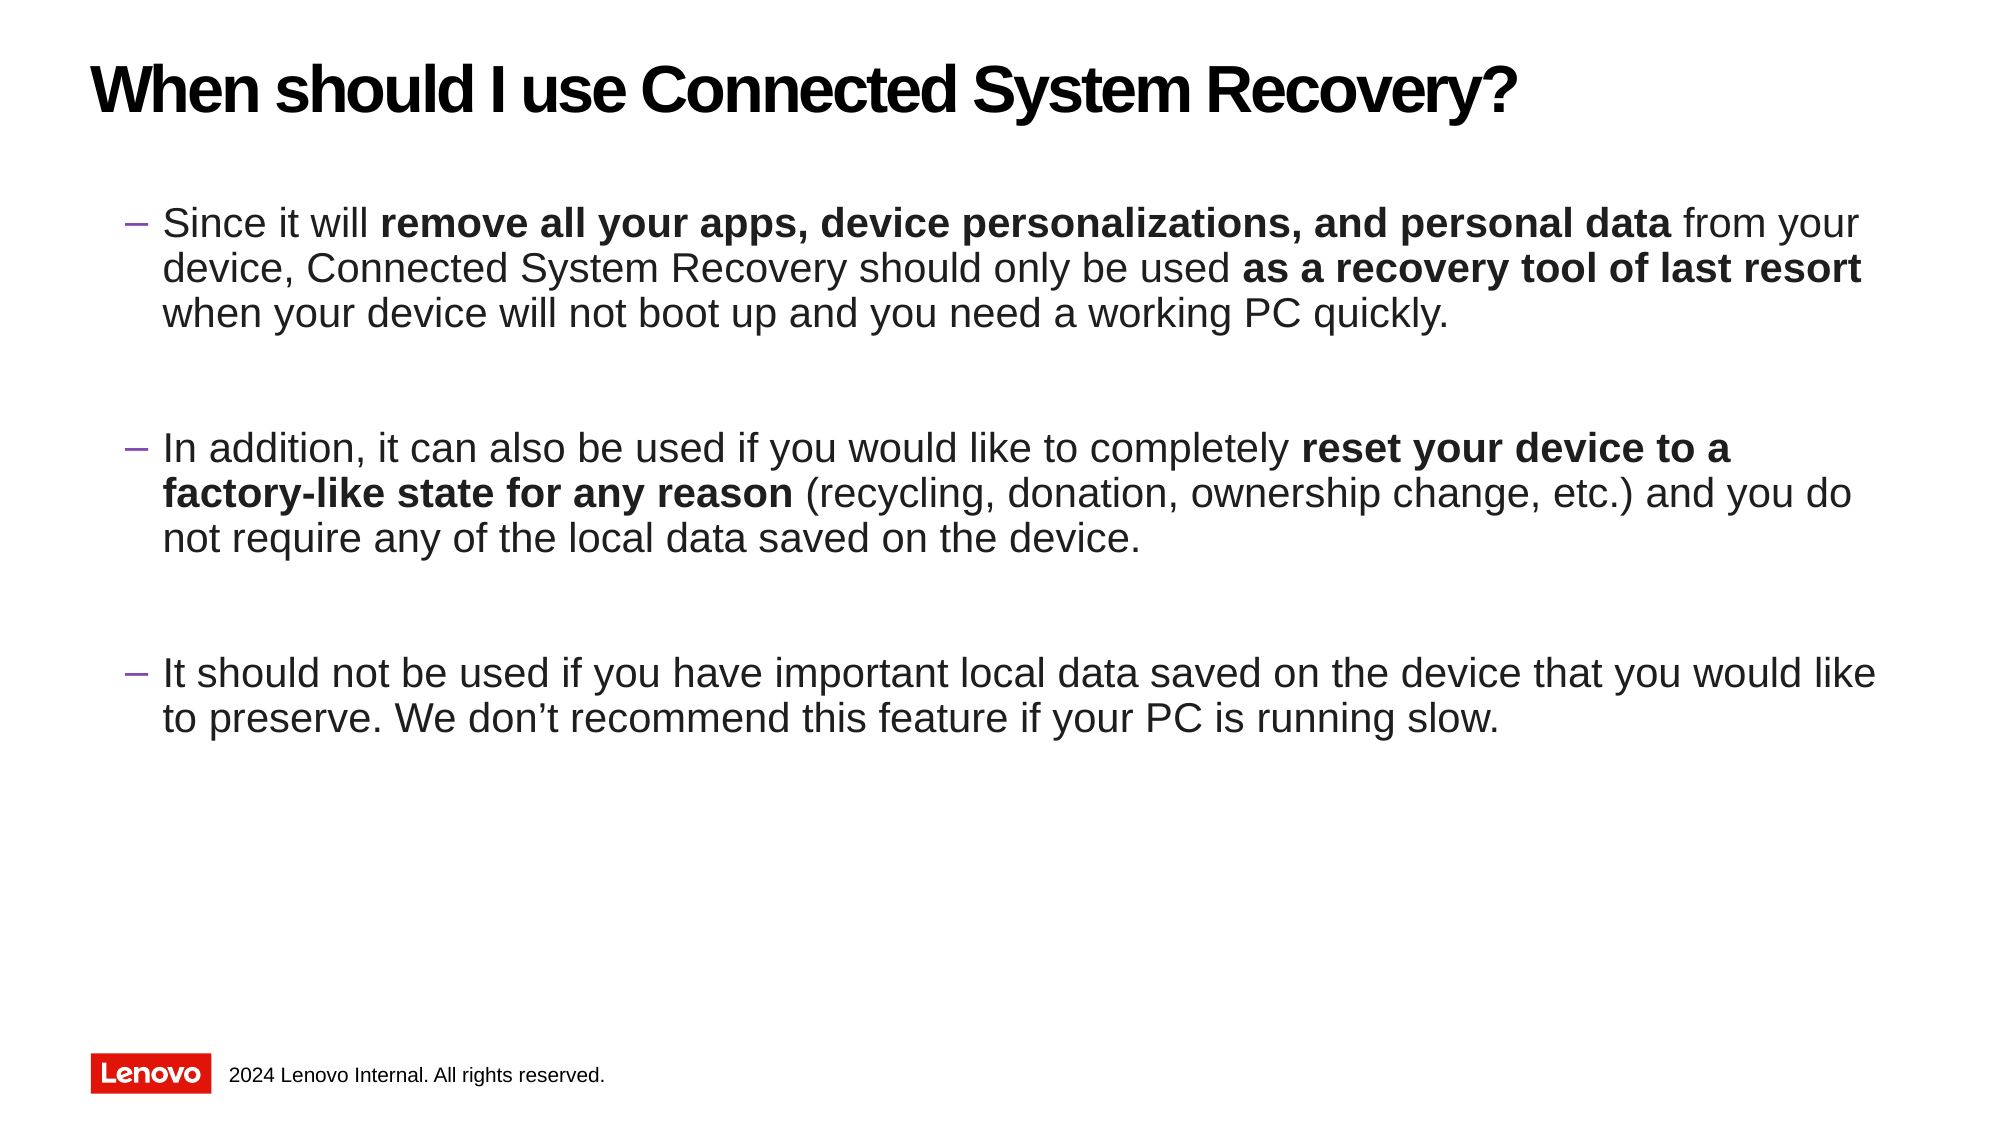

# When should I use Connected System Recovery?
Since it will remove all your apps, device personalizations, and personal data from your device, Connected System Recovery should only be used as a recovery tool of last resort when your device will not boot up and you need a working PC quickly.

In addition, it can also be used if you would like to completely reset your device to a factory-like state for any reason (recycling, donation, ownership change, etc.) and you do not require any of the local data saved on the device.

It should not be used if you have important local data saved on the device that you would like to preserve. We don’t recommend this feature if your PC is running slow.